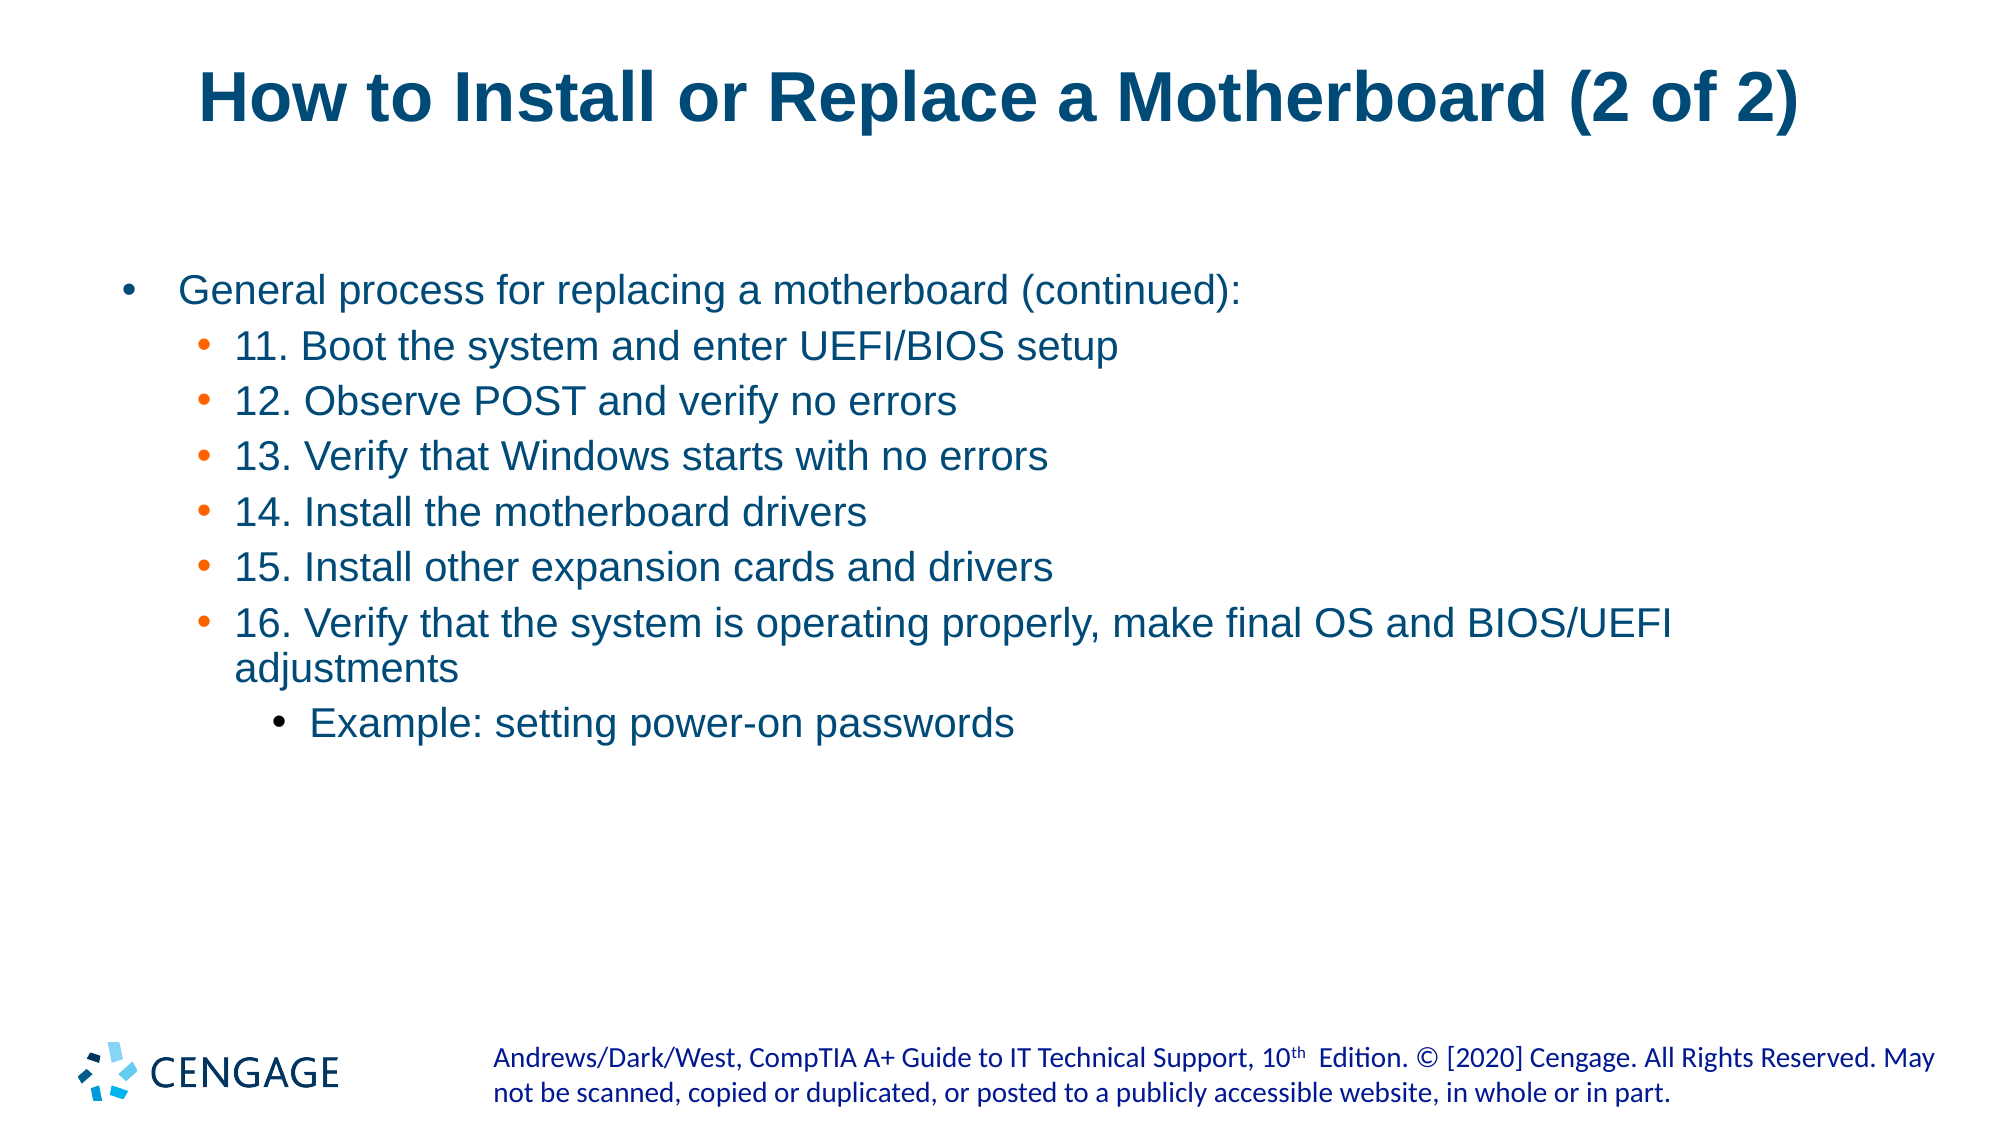

# How to Install or Replace a Motherboard (2 of 2)
General process for replacing a motherboard (continued):
11. Boot the system and enter UEFI/BIOS setup
12. Observe POST and verify no errors
13. Verify that Windows starts with no errors
14. Install the motherboard drivers
15. Install other expansion cards and drivers
16. Verify that the system is operating properly, make final OS and BIOS/UEFI adjustments
Example: setting power-on passwords